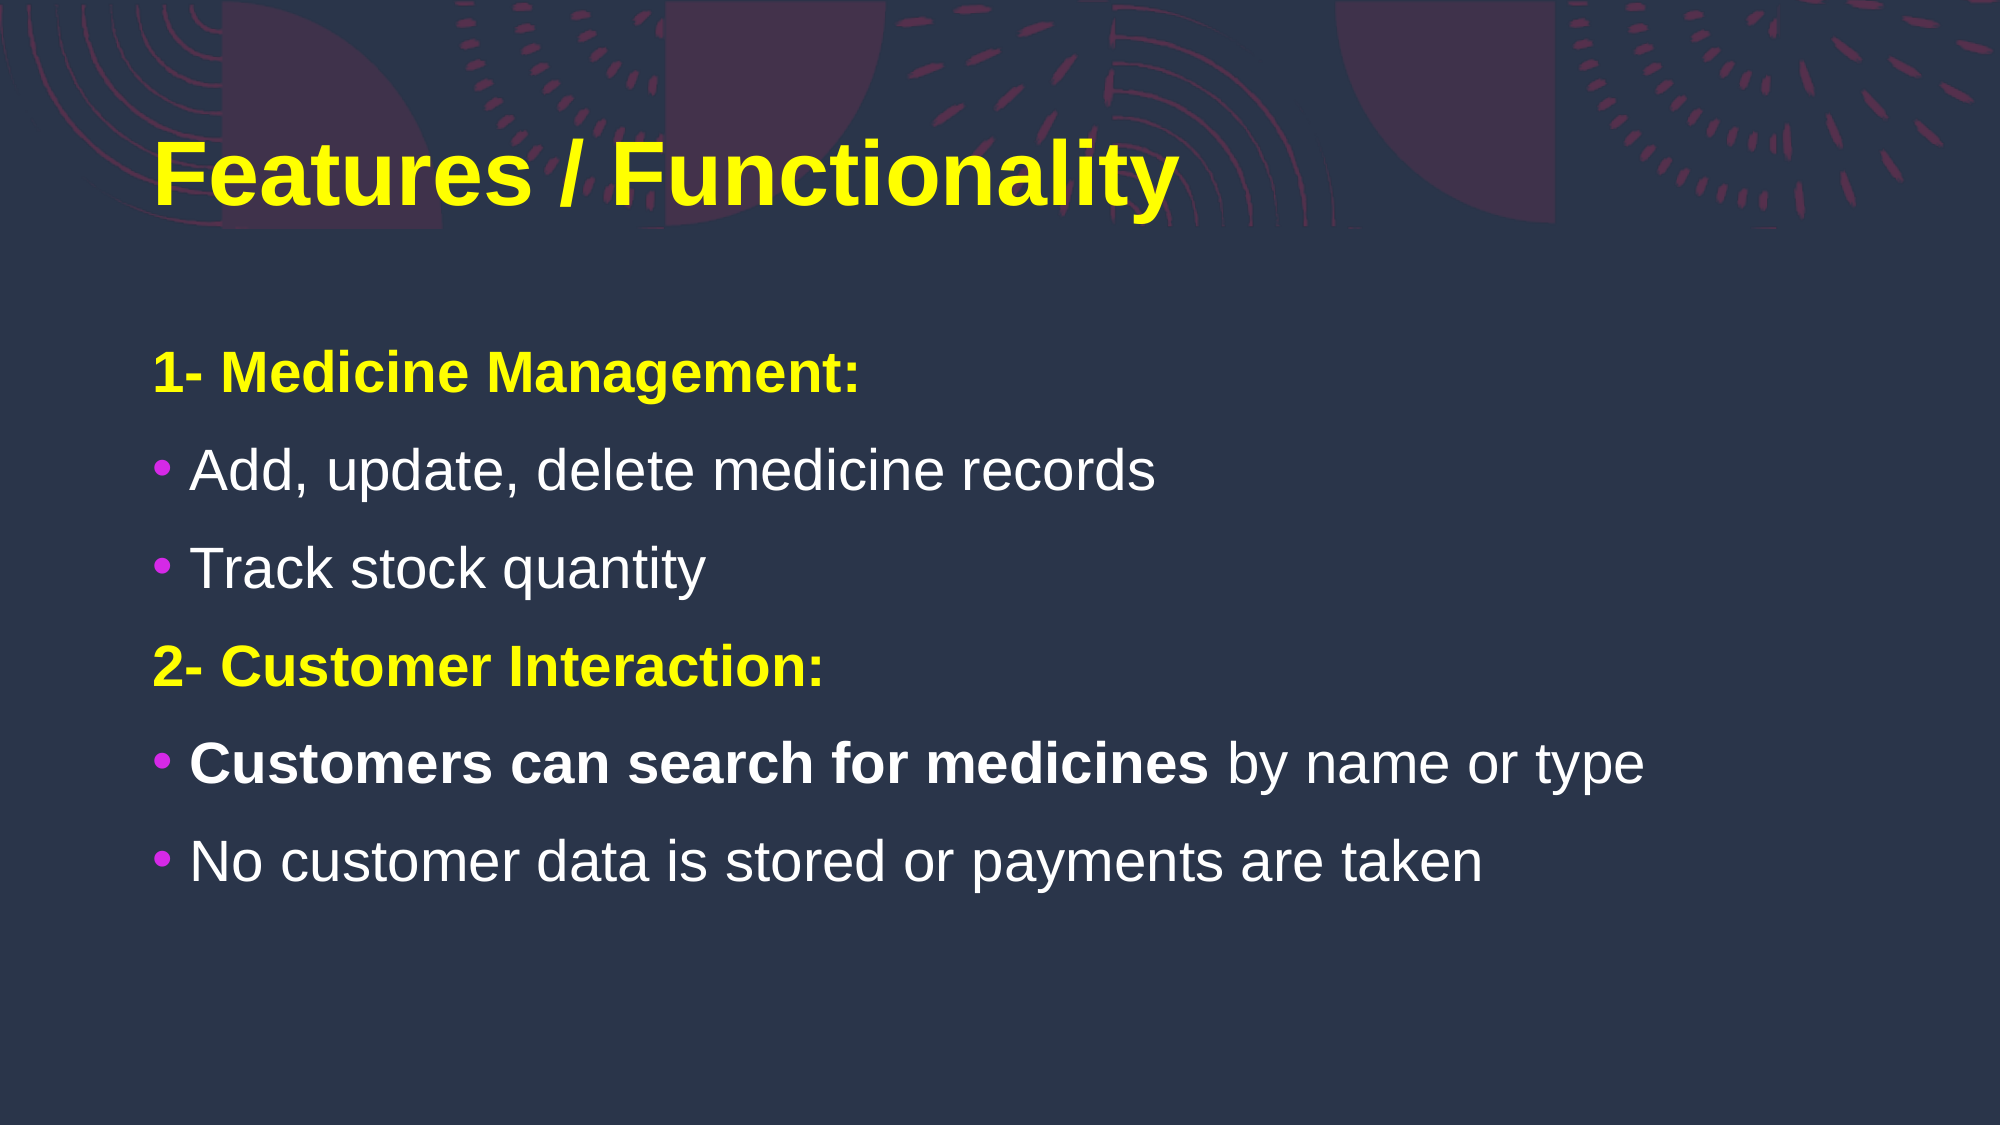

# Features / Functionality
1- Medicine Management:
Add, update, delete medicine records
Track stock quantity
2- Customer Interaction:
Customers can search for medicines by name or type
No customer data is stored or payments are taken